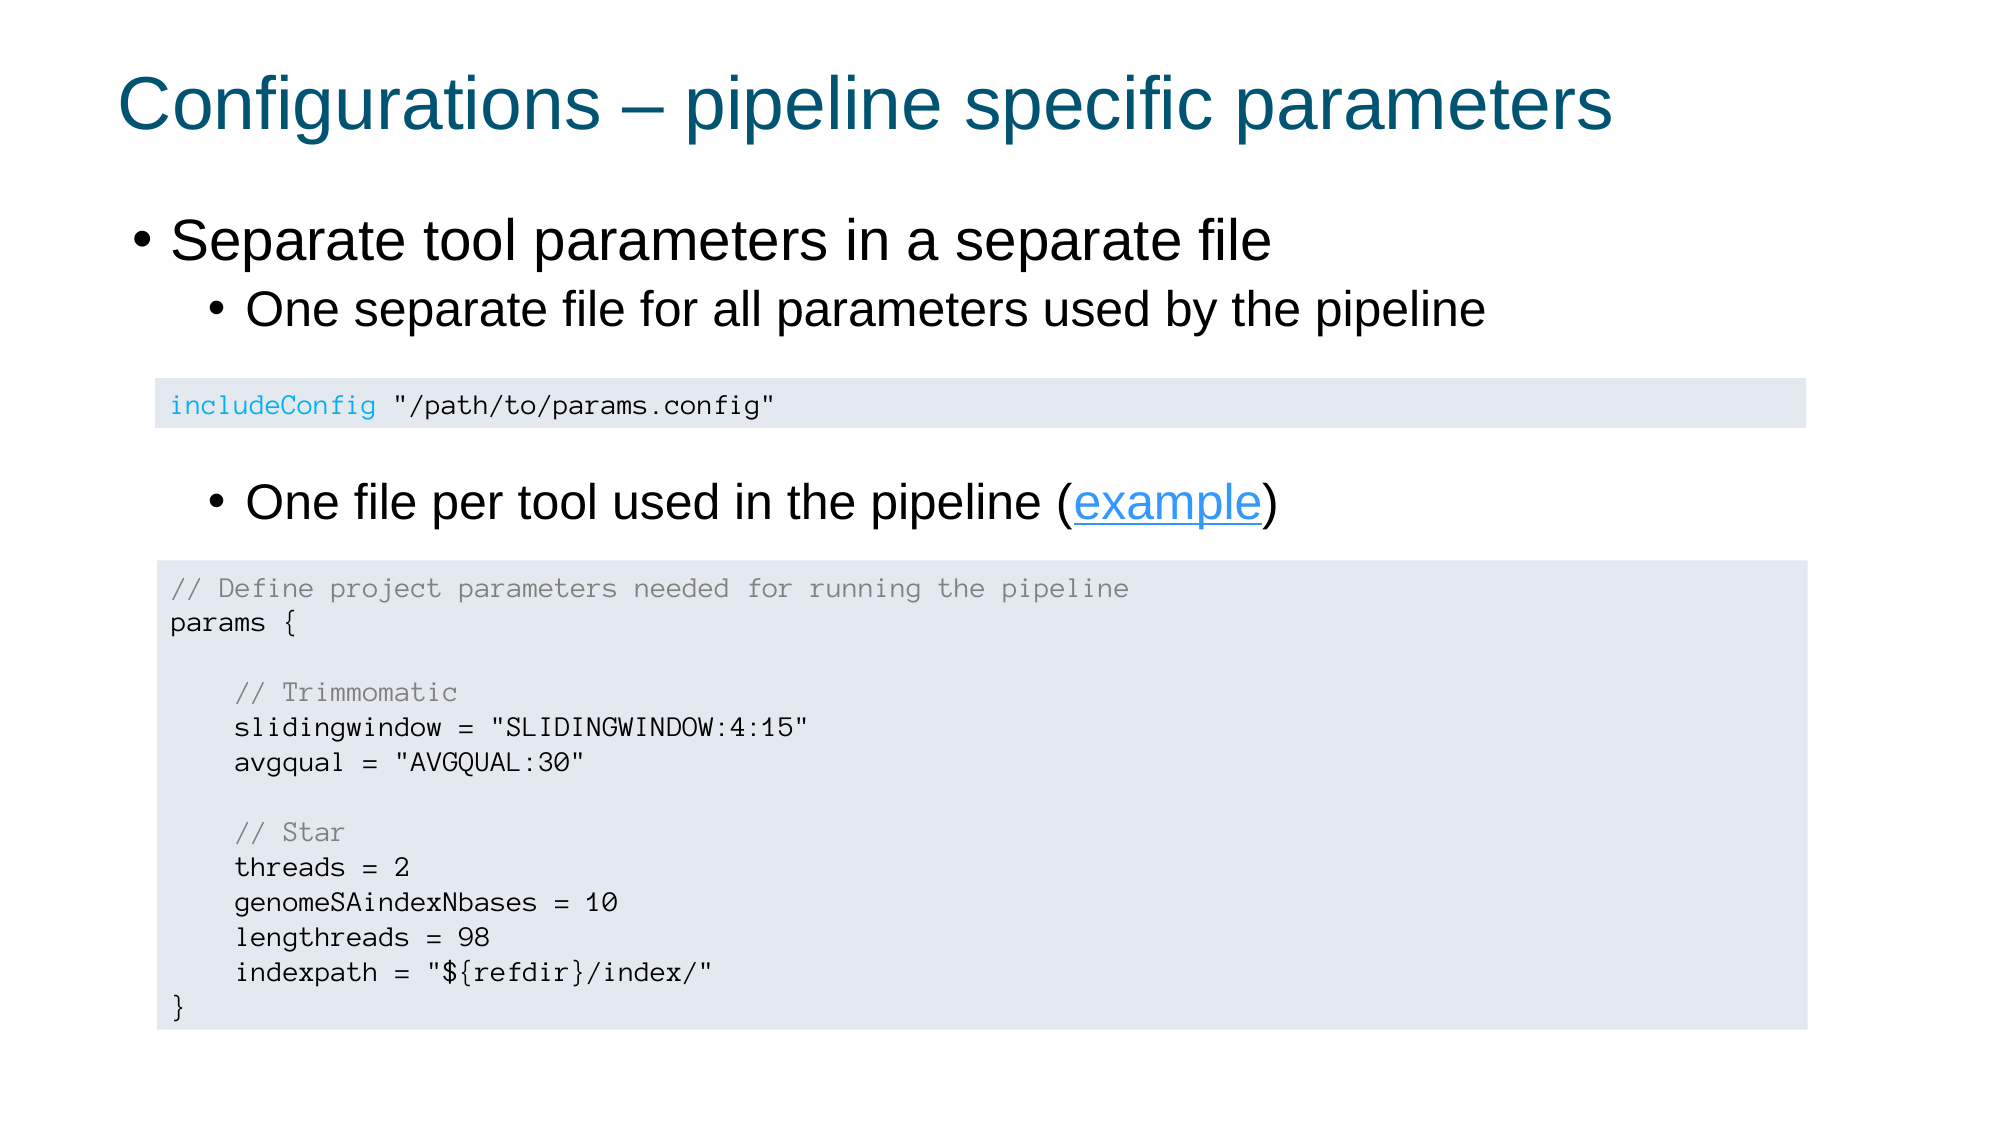

# Configurations – pipeline specific parameters
Separate tool parameters in a separate file
One separate file for all parameters used by the pipeline

One file per tool used in the pipeline (example)

includeConfig "/path/to/params.config"
// Define project parameters needed for running the pipeline
params {

    // Trimmomatic
    slidingwindow = "SLIDINGWINDOW:4:15"
    avgqual = "AVGQUAL:30"

    // Star
    threads = 2
    genomeSAindexNbases = 10
    lengthreads = 98
    indexpath = "${refdir}/index/"
}